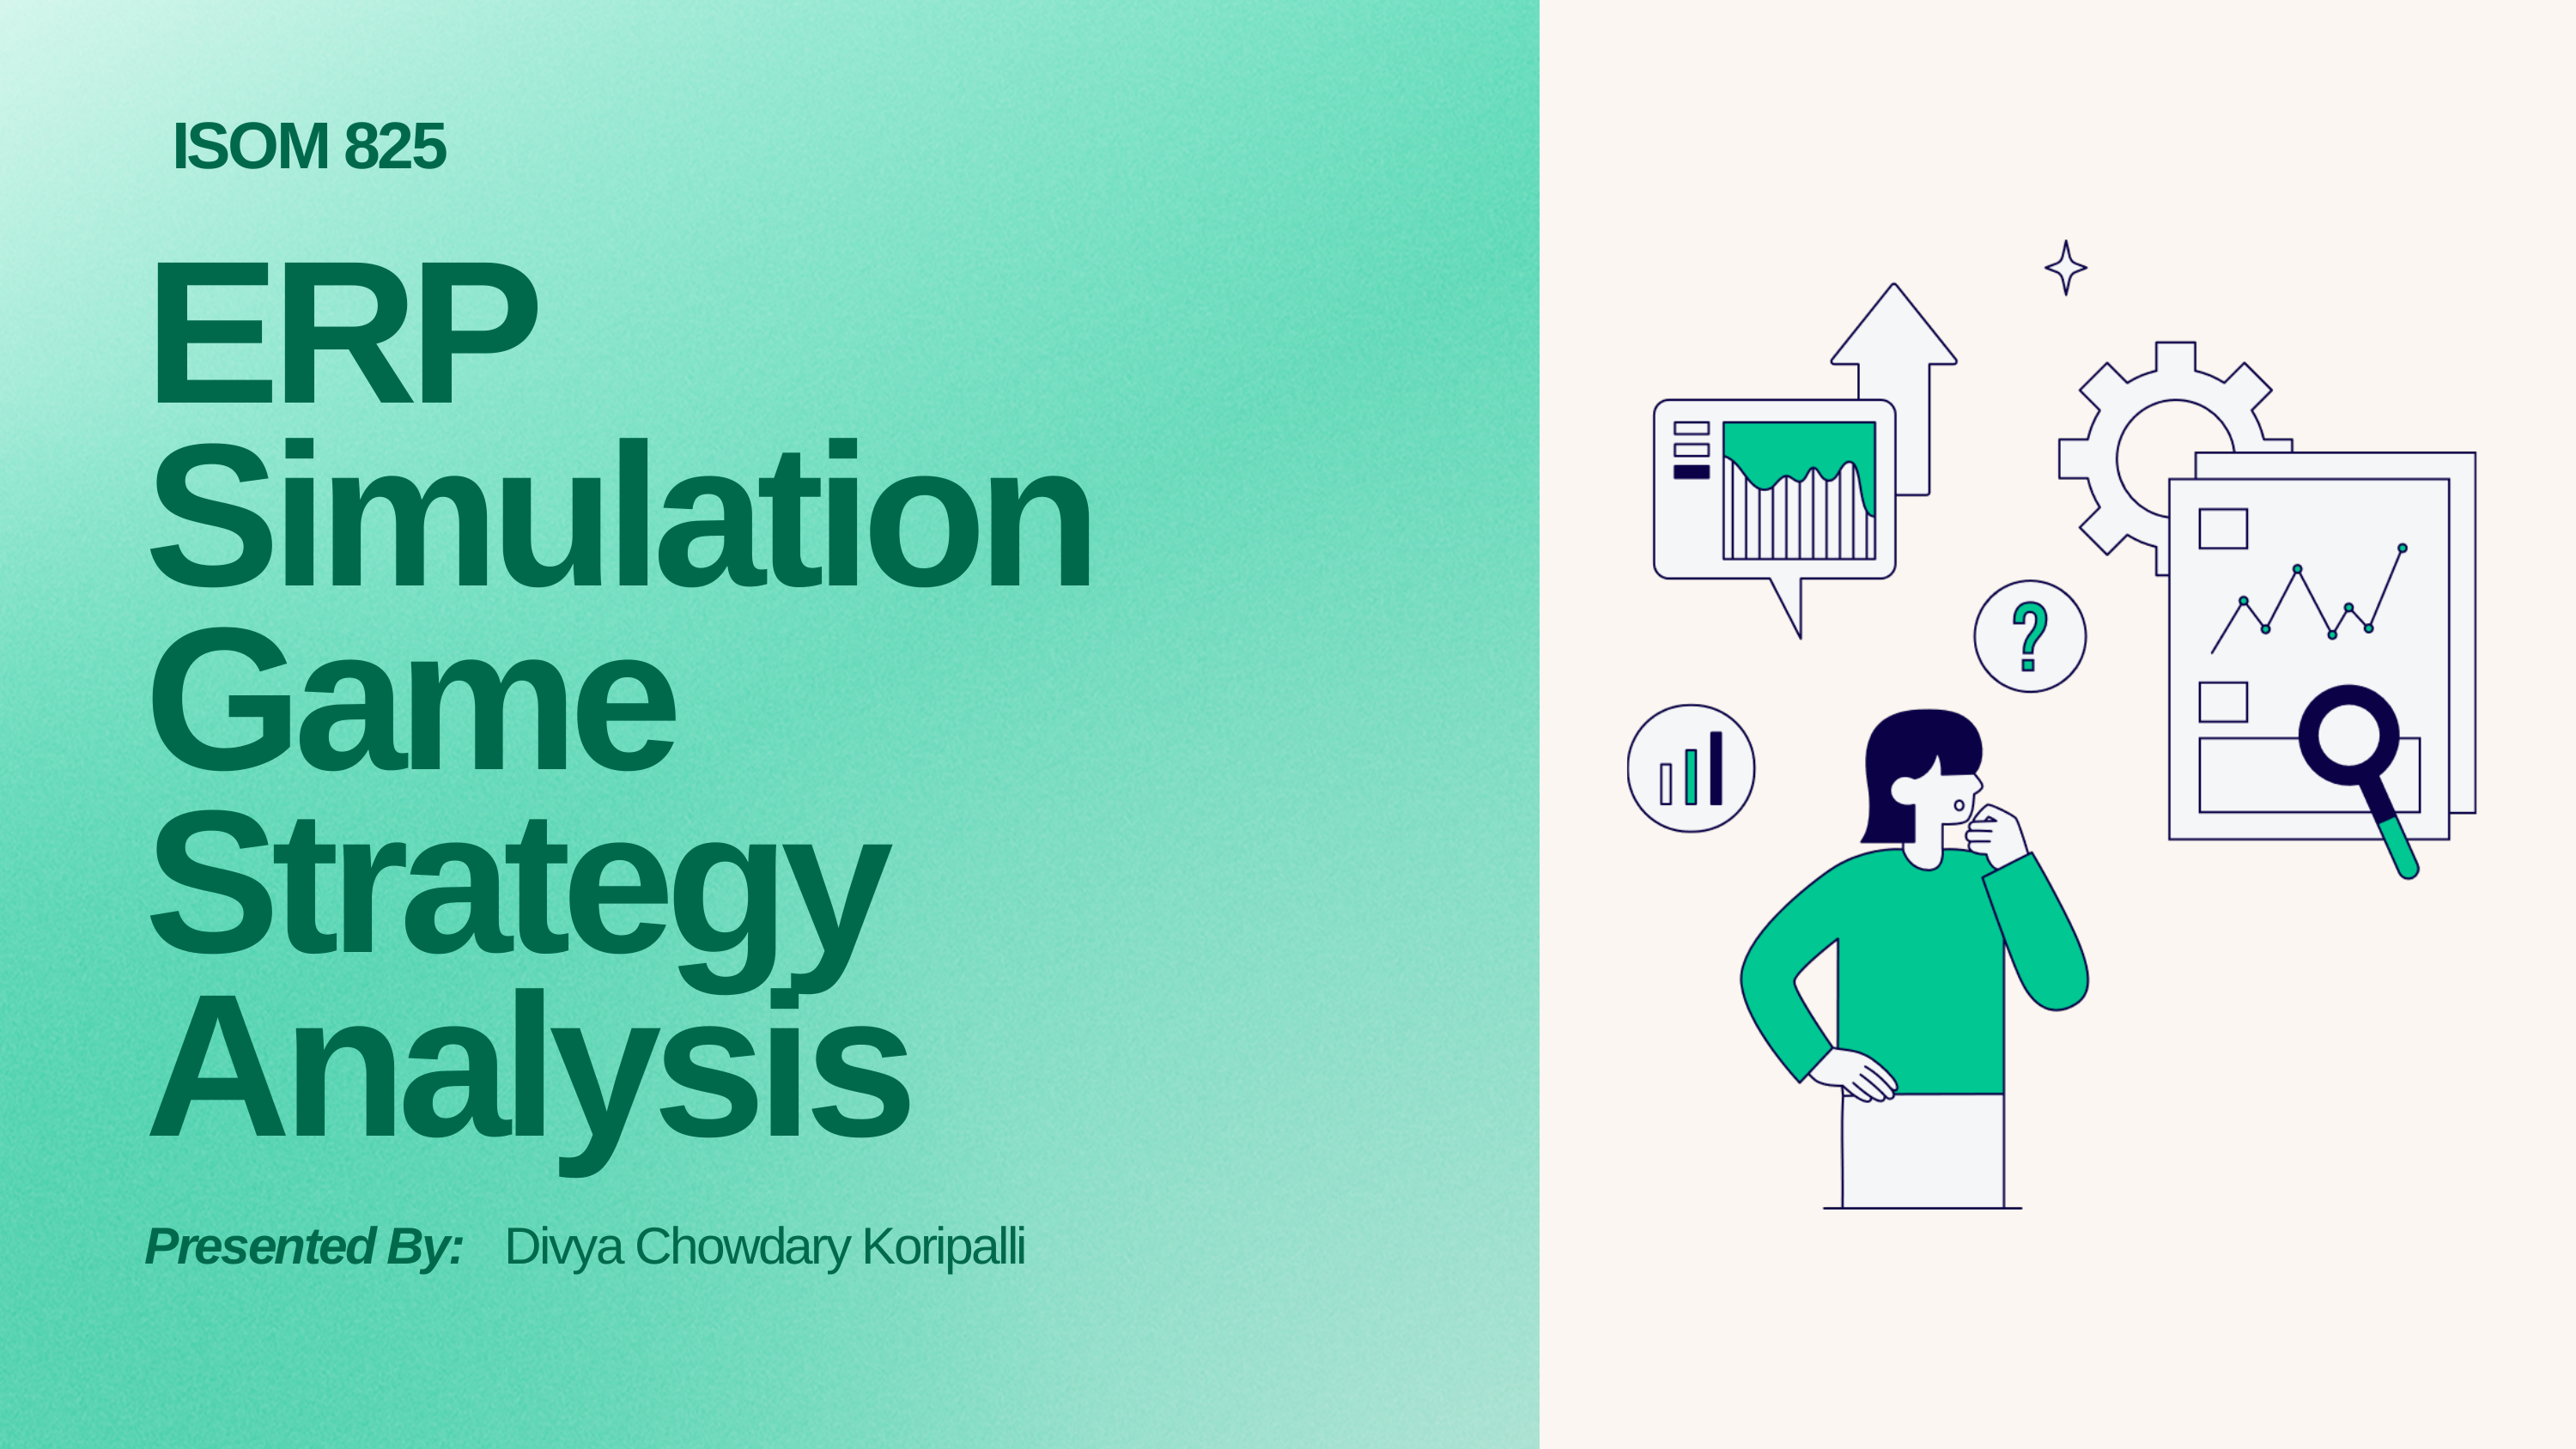

ISOM 825

ERP Simulation Game Strategy Analysis
Presented By:   Divya Chowdary Koripalli